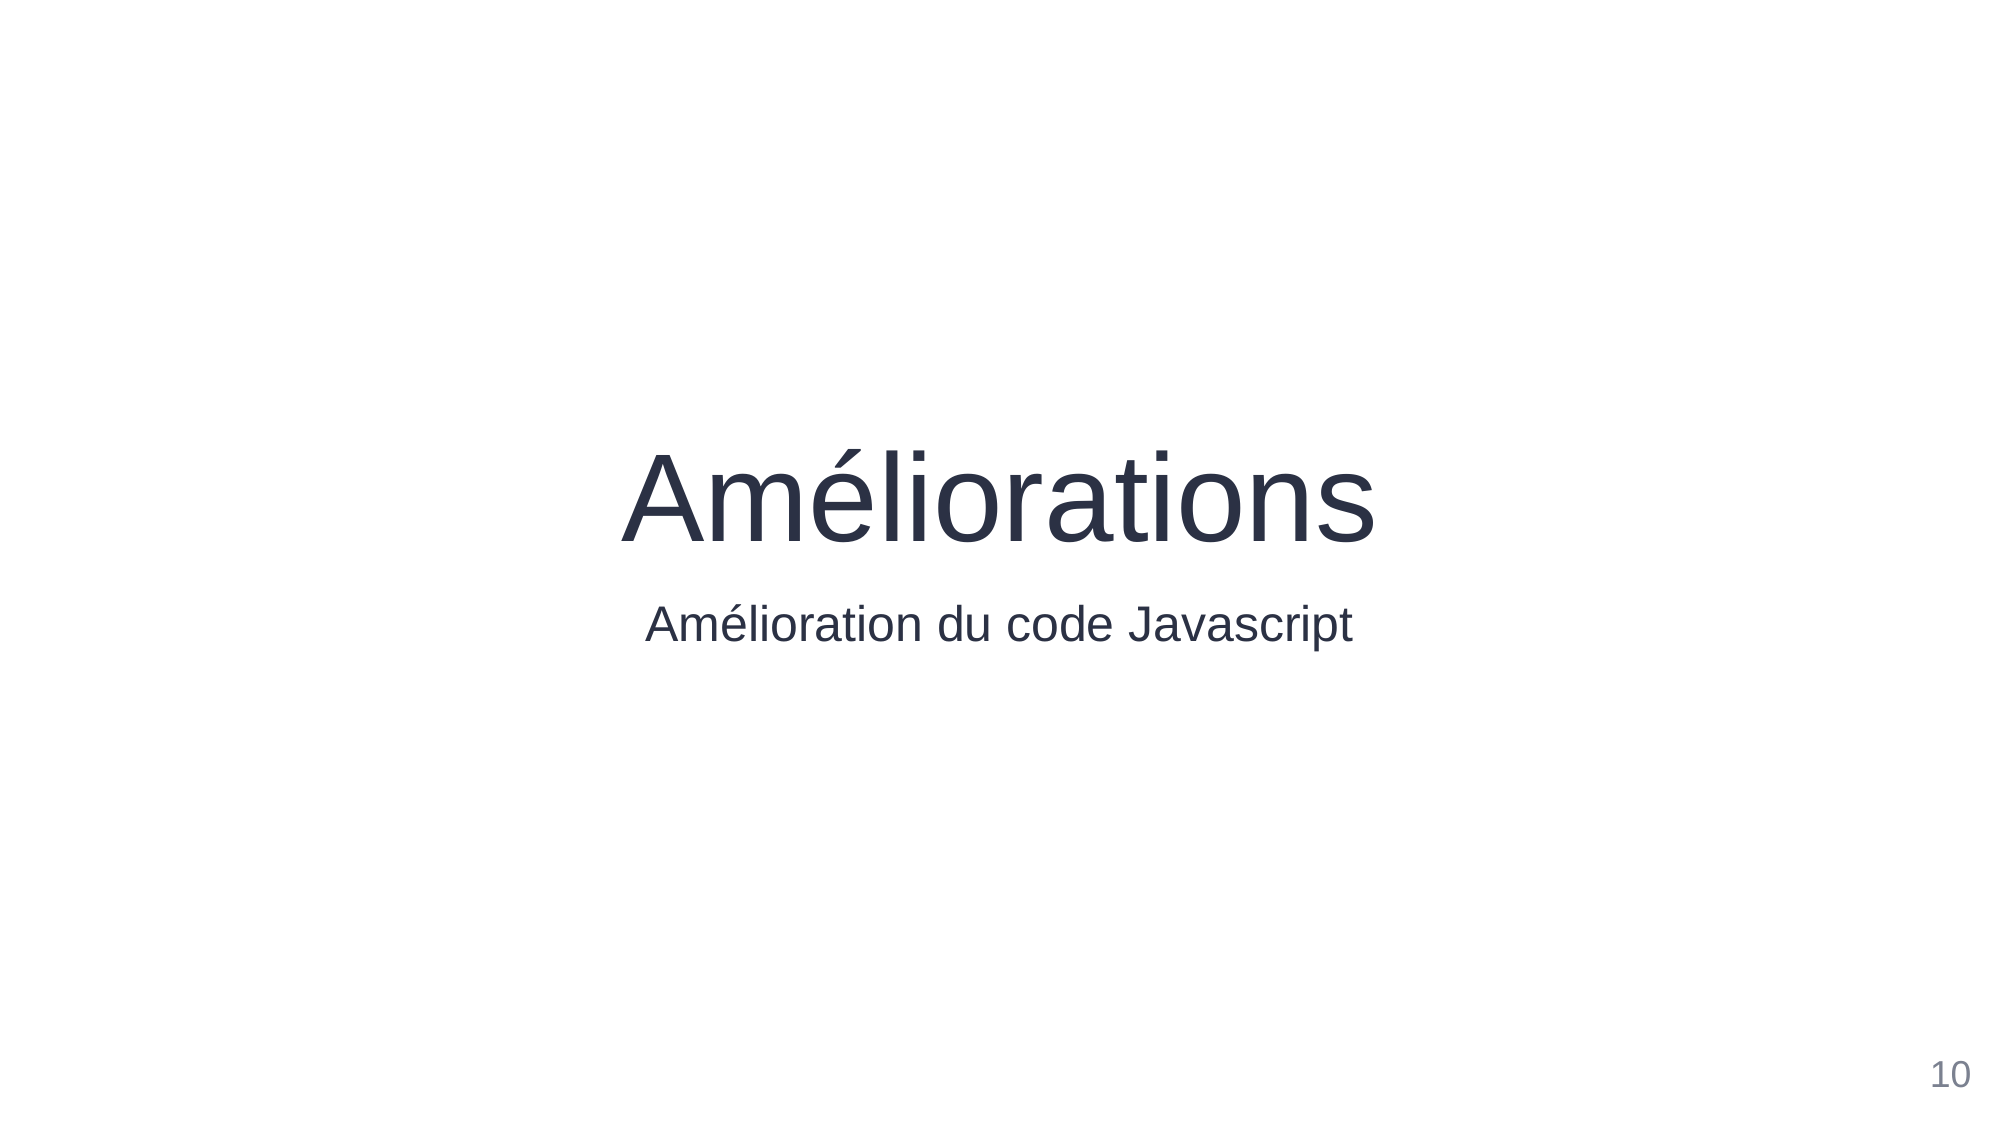

# Améliorations
Amélioration du code Javascript
10